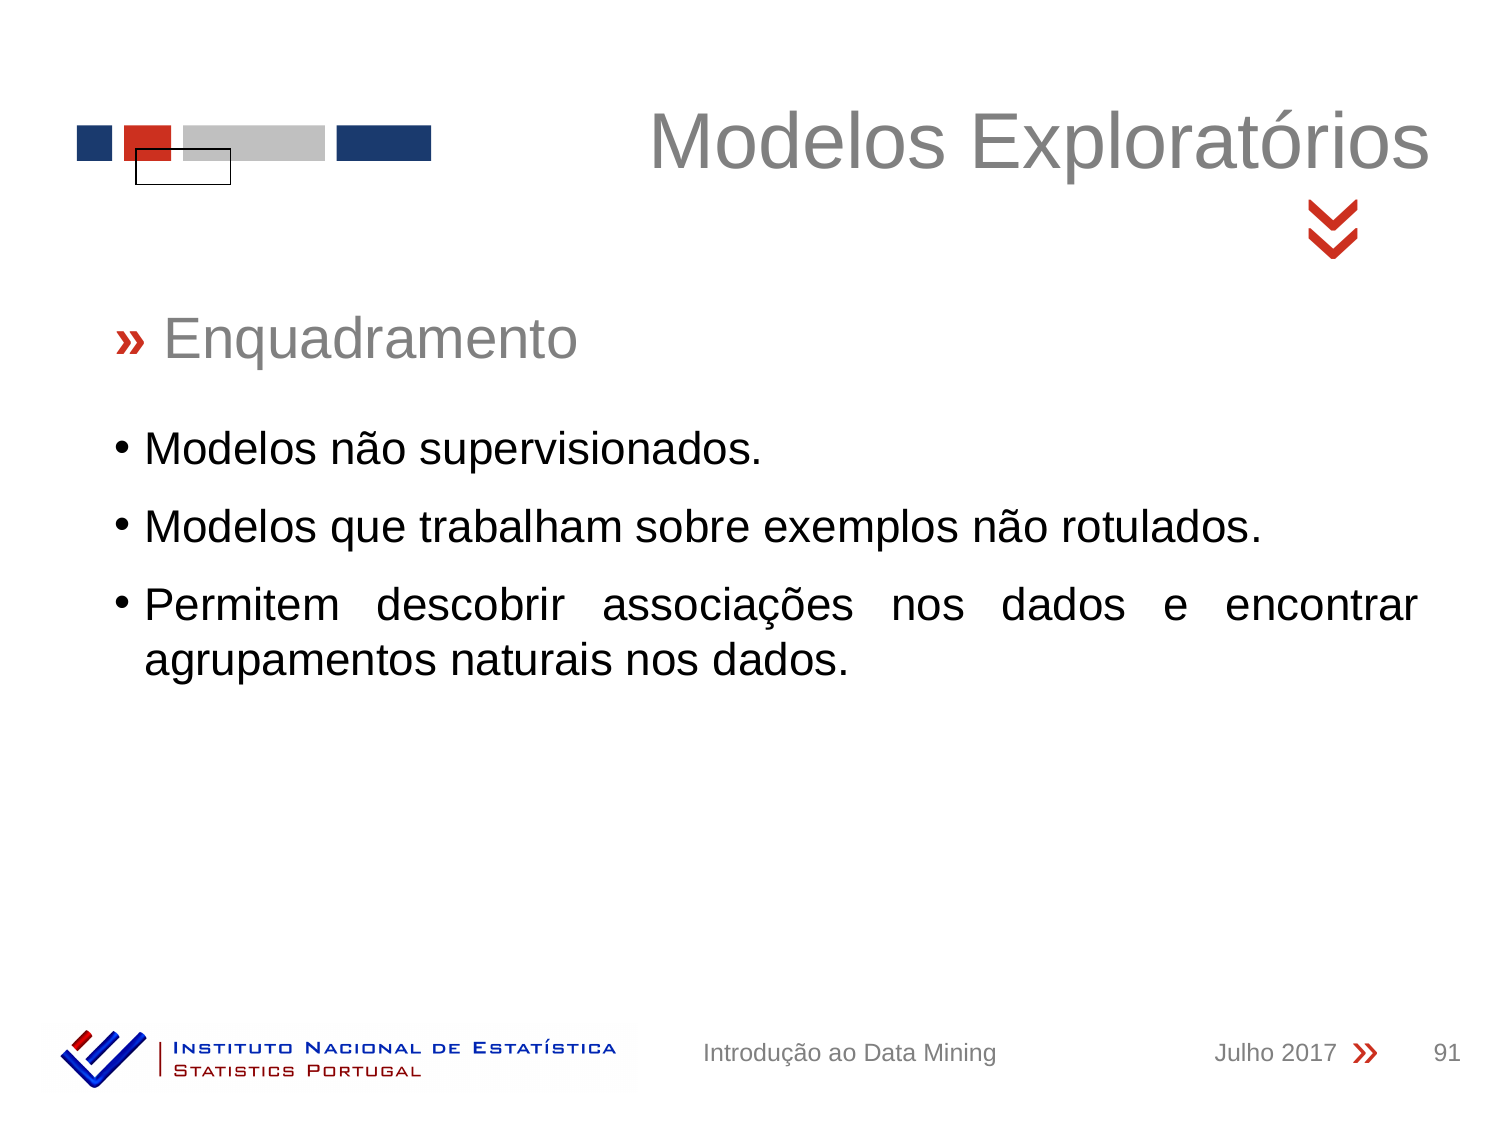

Modelos Exploratórios
«
» Enquadramento
Modelos não supervisionados.
Modelos que trabalham sobre exemplos não rotulados.
Permitem descobrir associações nos dados e encontrar agrupamentos naturais nos dados.
Introdução ao Data Mining
Julho 2017
91
«